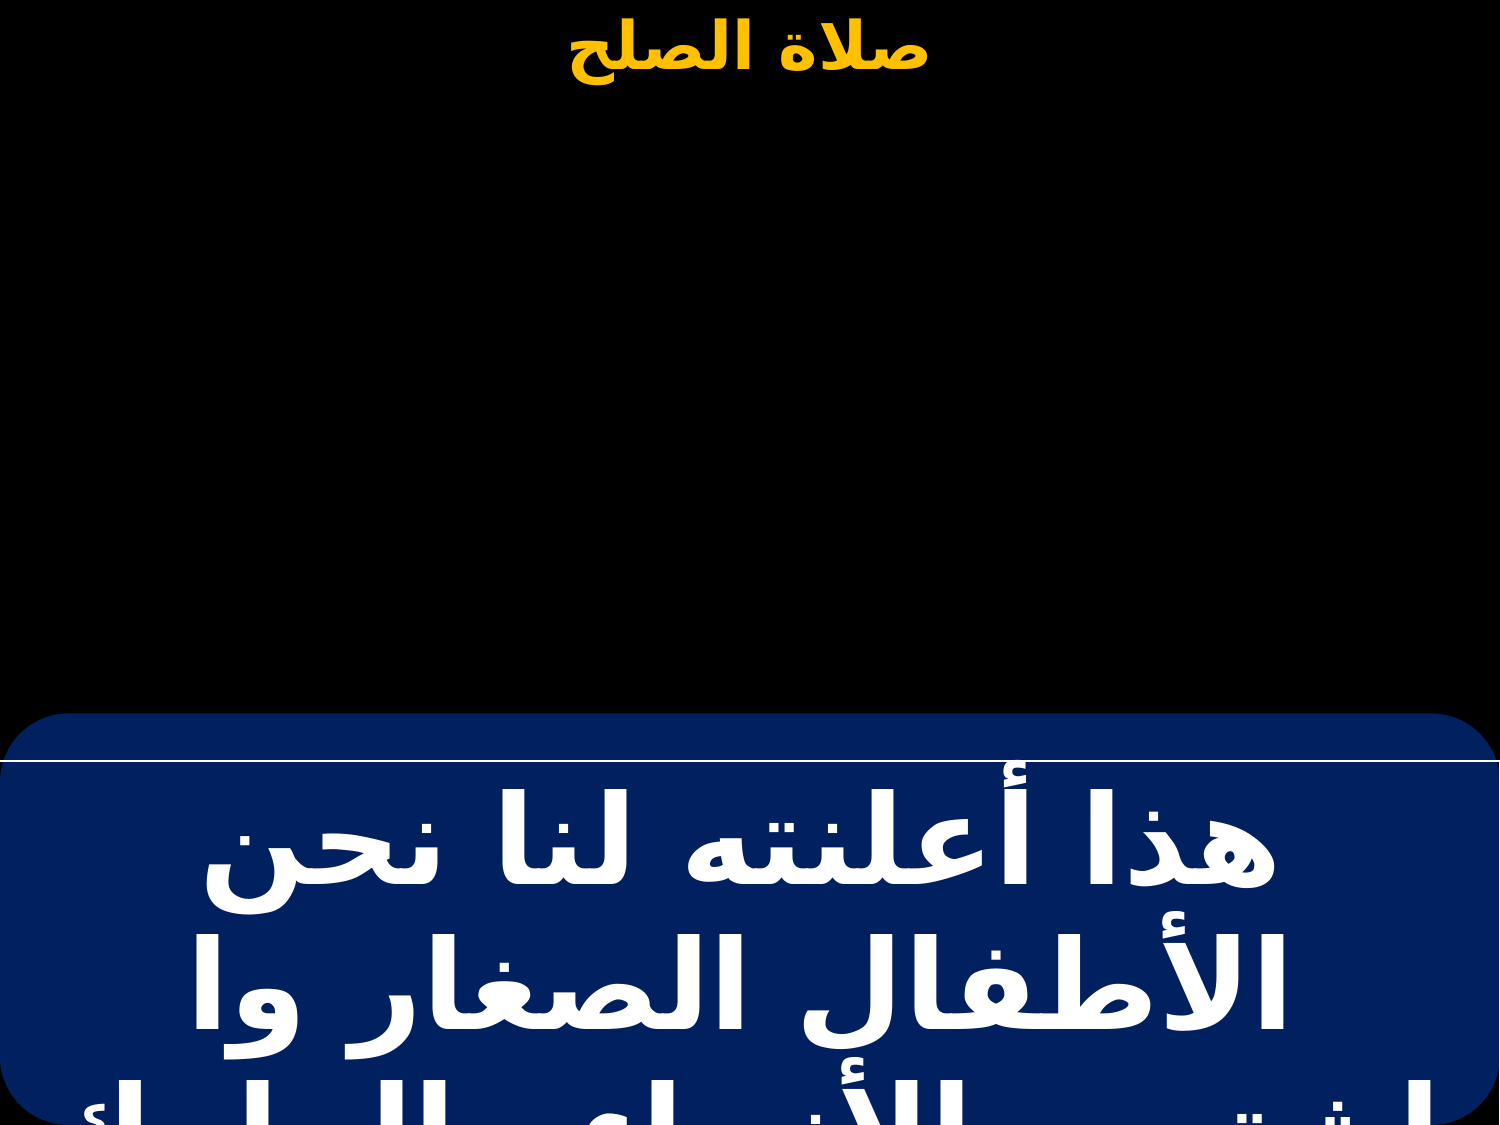

| هذا أعلنته لنا نحن الأطفال الصغار وا اشتهي الأنبياء والملوك ان يروا |
| --- |